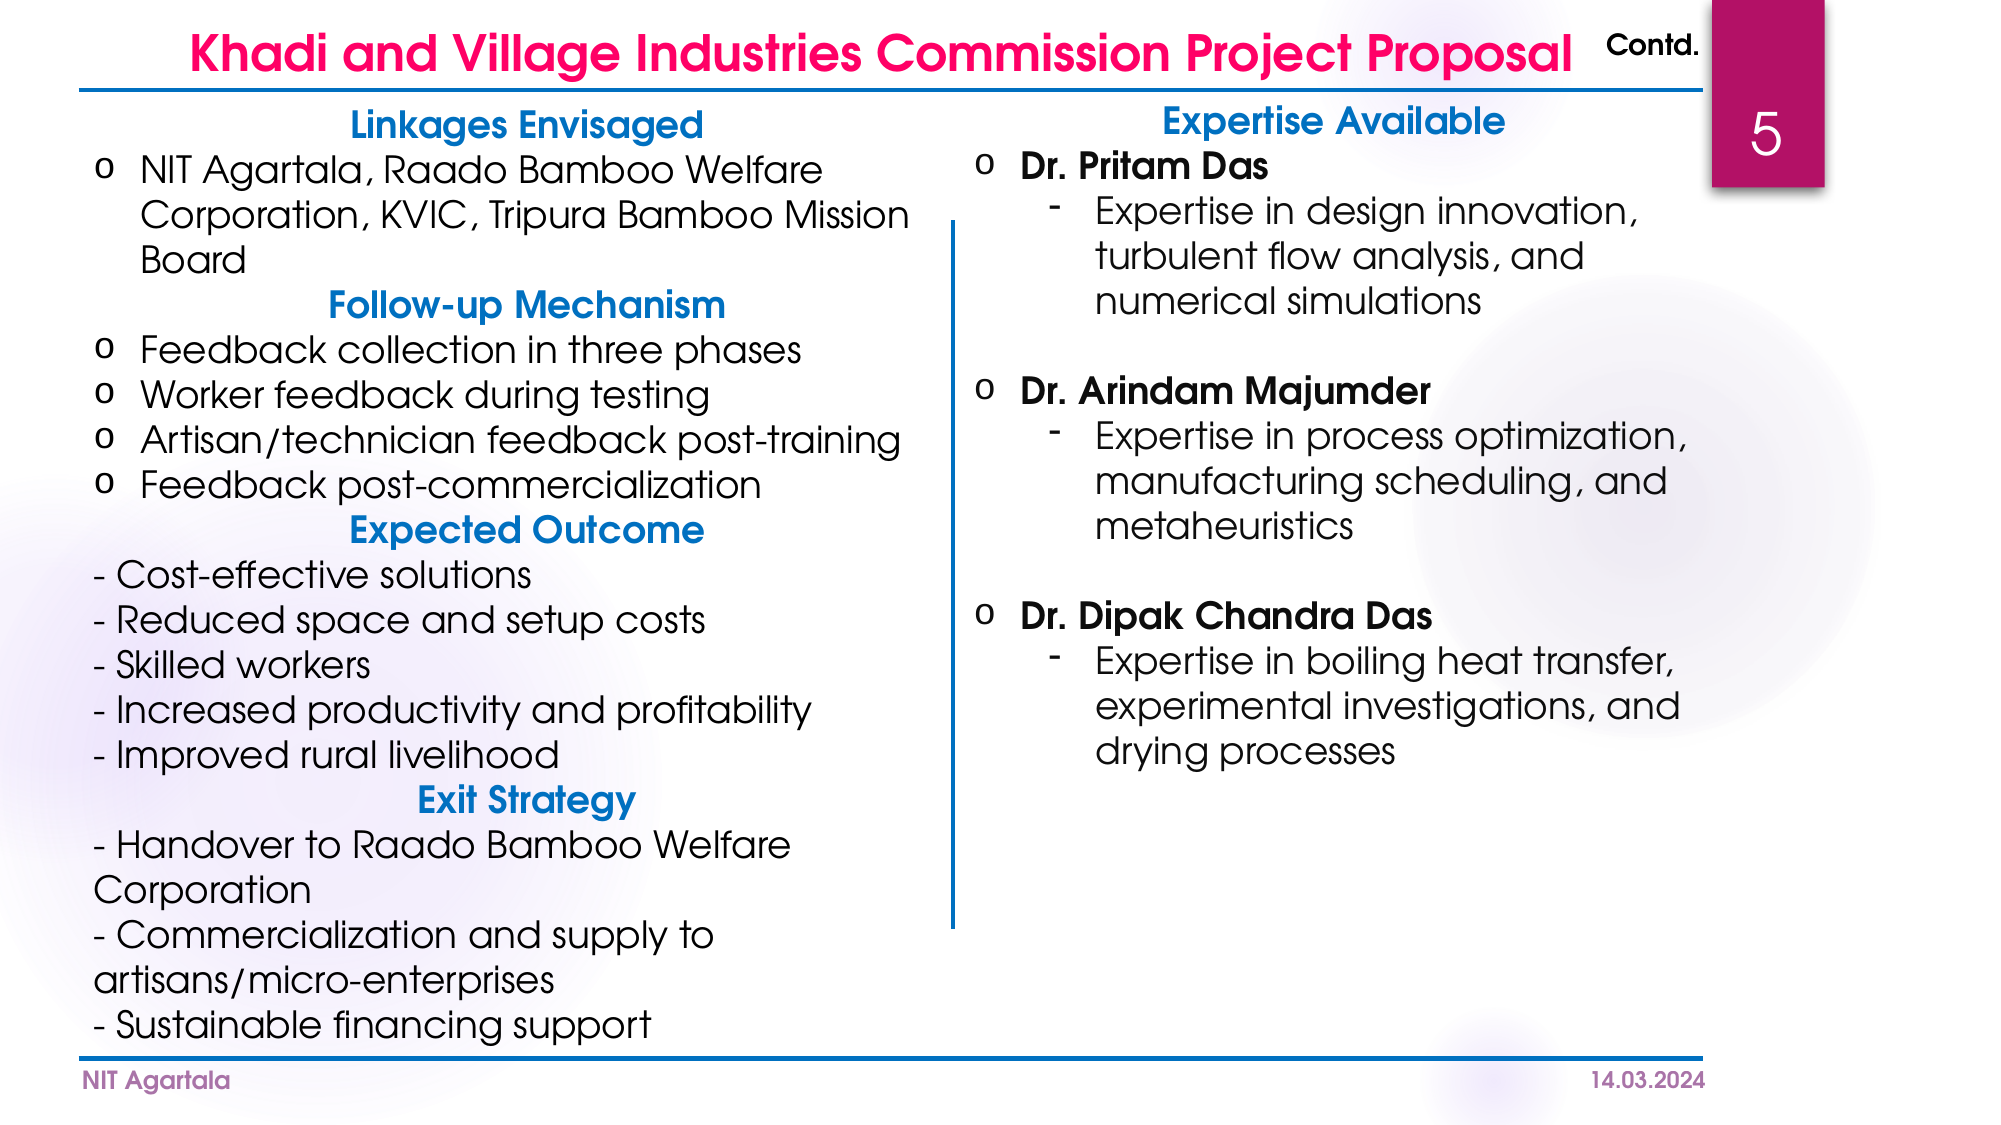

Khadi and Village Industries Commission Project Proposal
Contd.
5
Expertise Available
Dr. Pritam Das
Expertise in design innovation, turbulent flow analysis, and numerical simulations

Dr. Arindam Majumder
Expertise in process optimization, manufacturing scheduling, and metaheuristics

Dr. Dipak Chandra Das
Expertise in boiling heat transfer, experimental investigations, and drying processes

Linkages Envisaged
NIT Agartala, Raado Bamboo Welfare Corporation, KVIC, Tripura Bamboo Mission Board
Follow-up Mechanism
Feedback collection in three phases
Worker feedback during testing
Artisan/technician feedback post-training
Feedback post-commercialization
Expected Outcome
- Cost-effective solutions
- Reduced space and setup costs
- Skilled workers
- Increased productivity and profitability
- Improved rural livelihood
Exit Strategy
- Handover to Raado Bamboo Welfare Corporation
- Commercialization and supply to artisans/micro-enterprises
- Sustainable financing support
14.03.2024
NIT Agartala